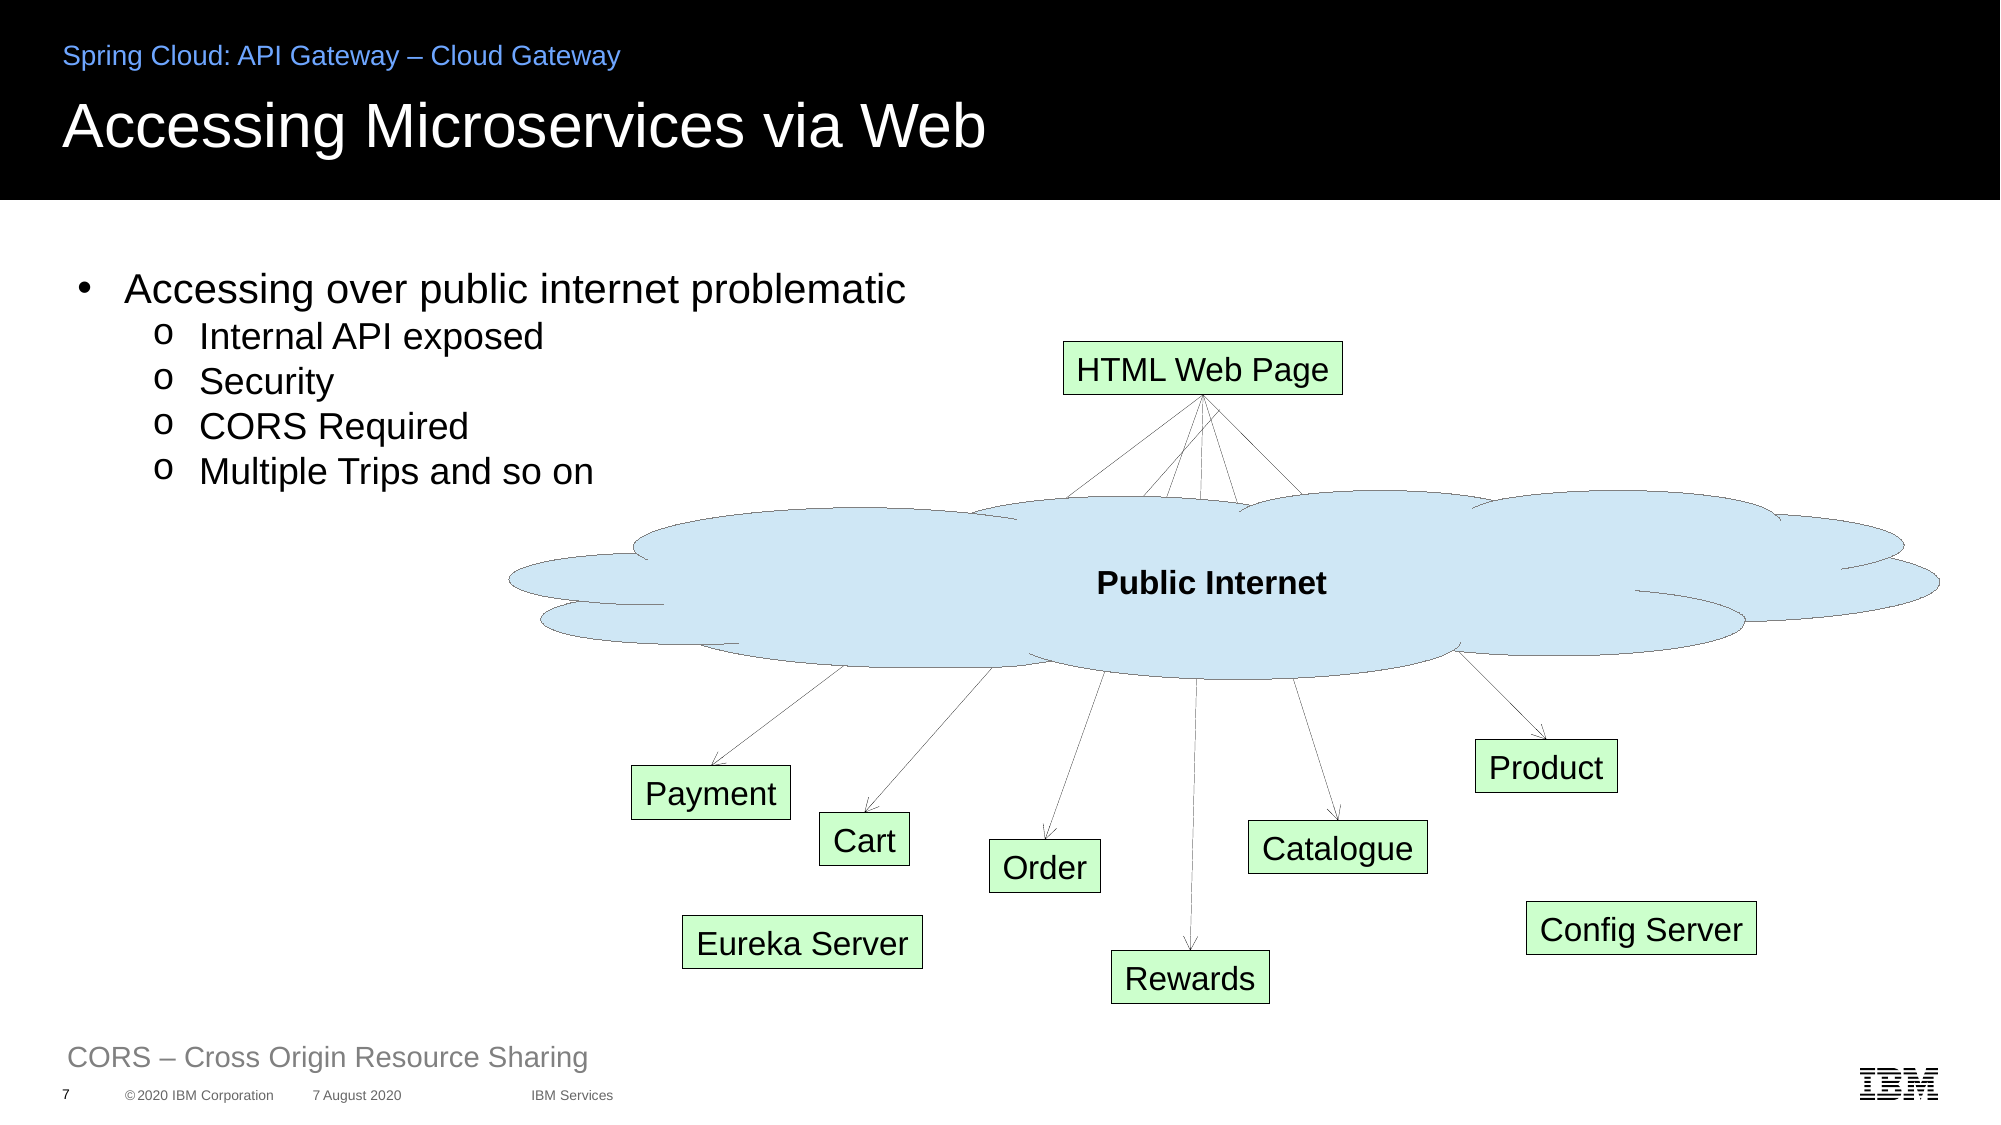

Spring Cloud: API Gateway – Cloud Gateway
# Accessing Microservices via Web
Accessing over public internet problematic
Internal API exposed
Security
CORS Required
Multiple Trips and so on
HTML Web Page
        Public Internet
Product
Payment
Cart
Catalogue
Order
Config Server
Eureka Server
Rewards
CORS – Cross Origin Resource Sharing